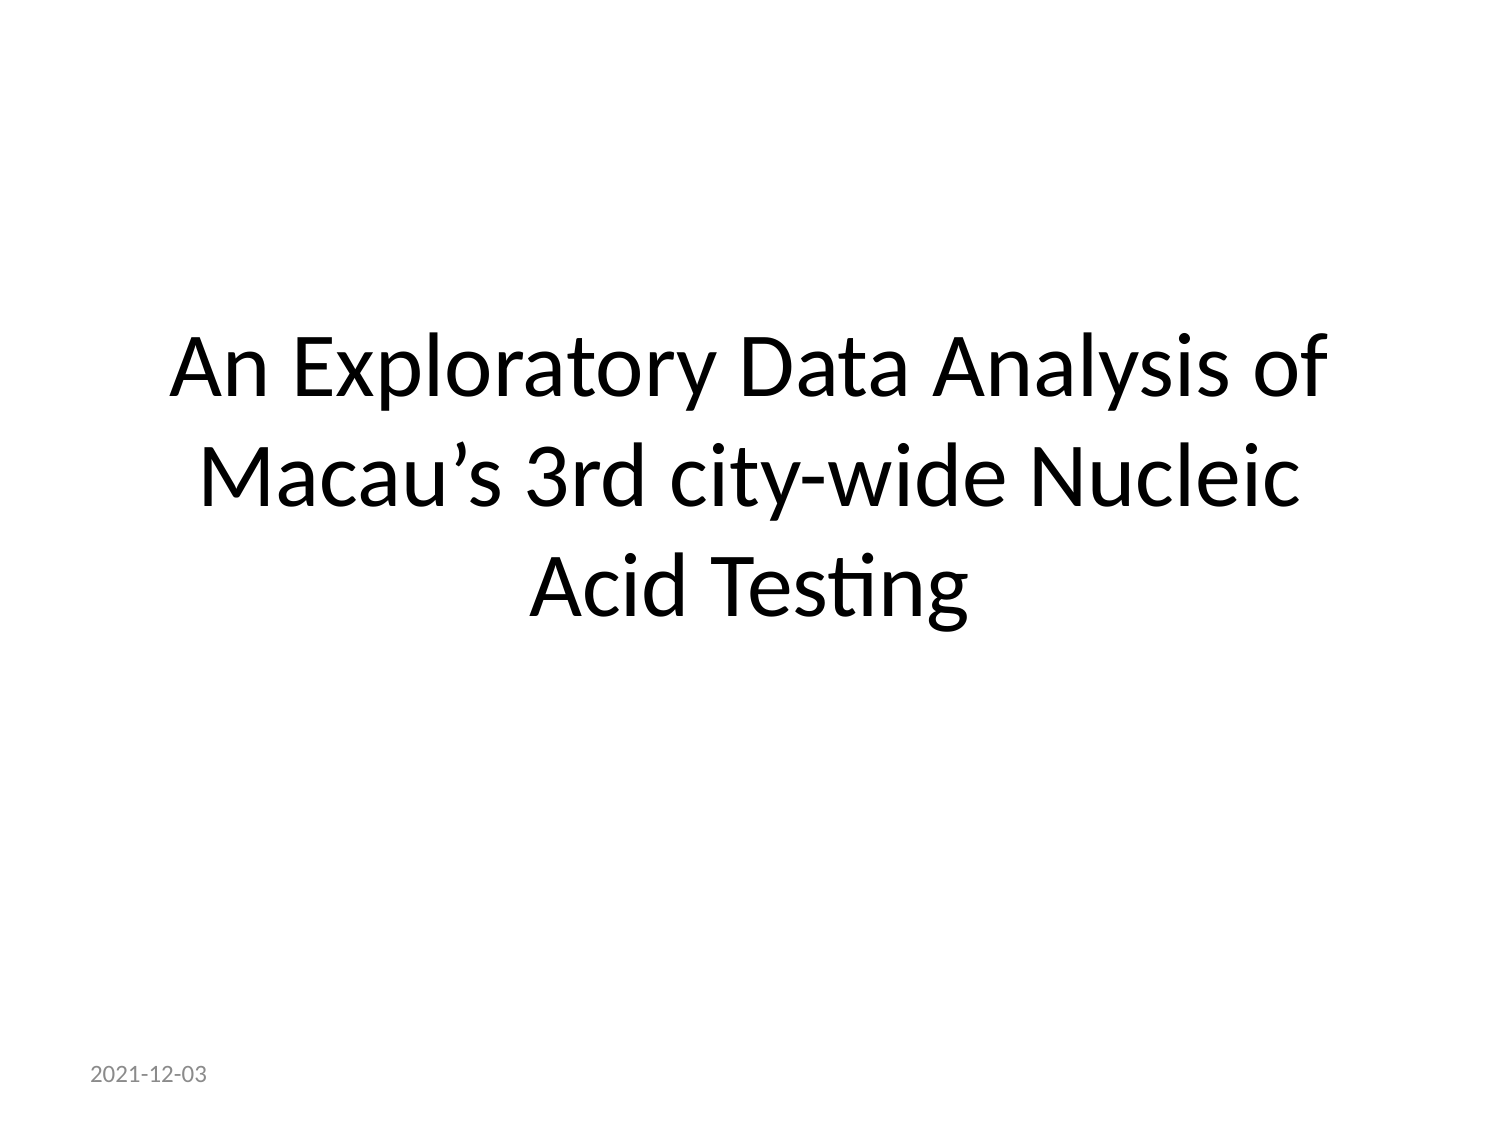

# An Exploratory Data Analysis of Macau’s 3rd city-wide Nucleic Acid Testing

2021-12-03